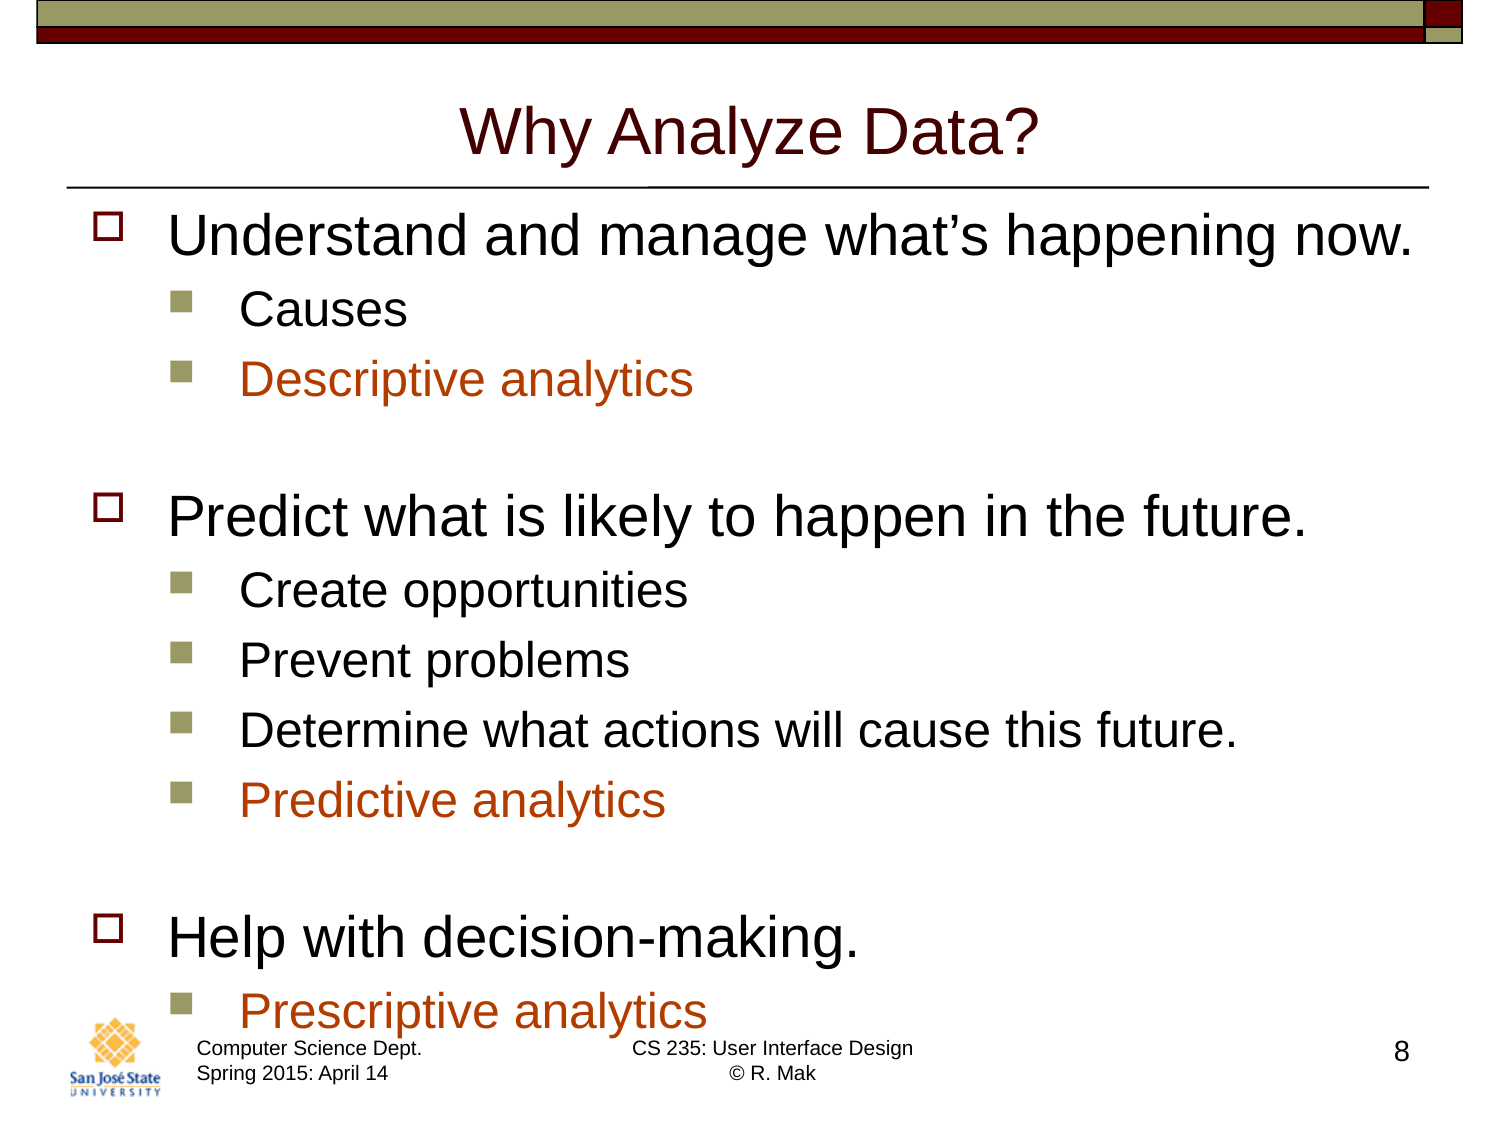

# Why Analyze Data?
Understand and manage what’s happening now.
Causes
Descriptive analytics

Predict what is likely to happen in the future.
Create opportunities
Prevent problems
Determine what actions will cause this future.
Predictive analytics

Help with decision-making.
Prescriptive analytics
8